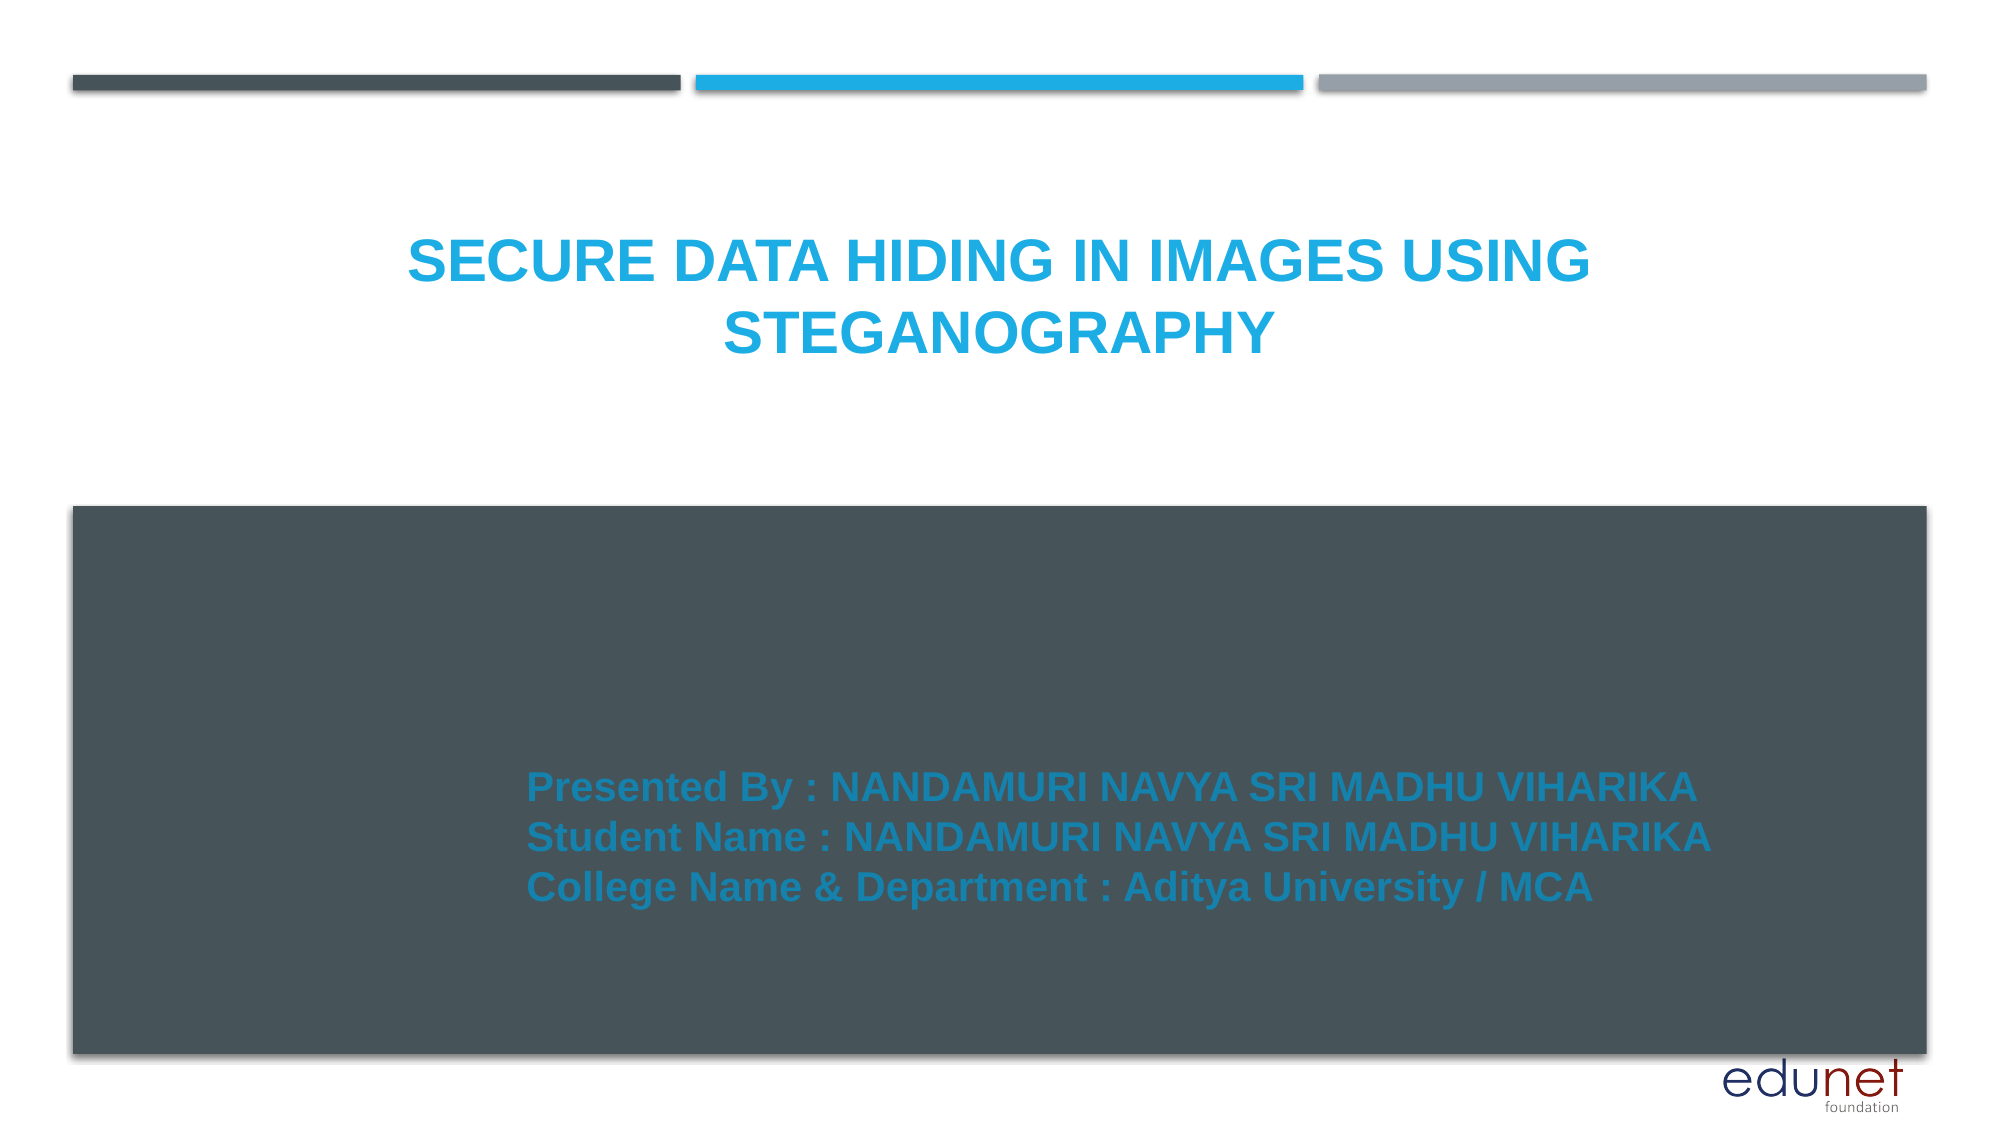

# Secure Data Hiding in Images Using Steganography
Presented By : NANDAMURI NAVYA SRI MADHU VIHARIKA
Student Name : NANDAMURI NAVYA SRI MADHU VIHARIKA
College Name & Department : Aditya University / MCA